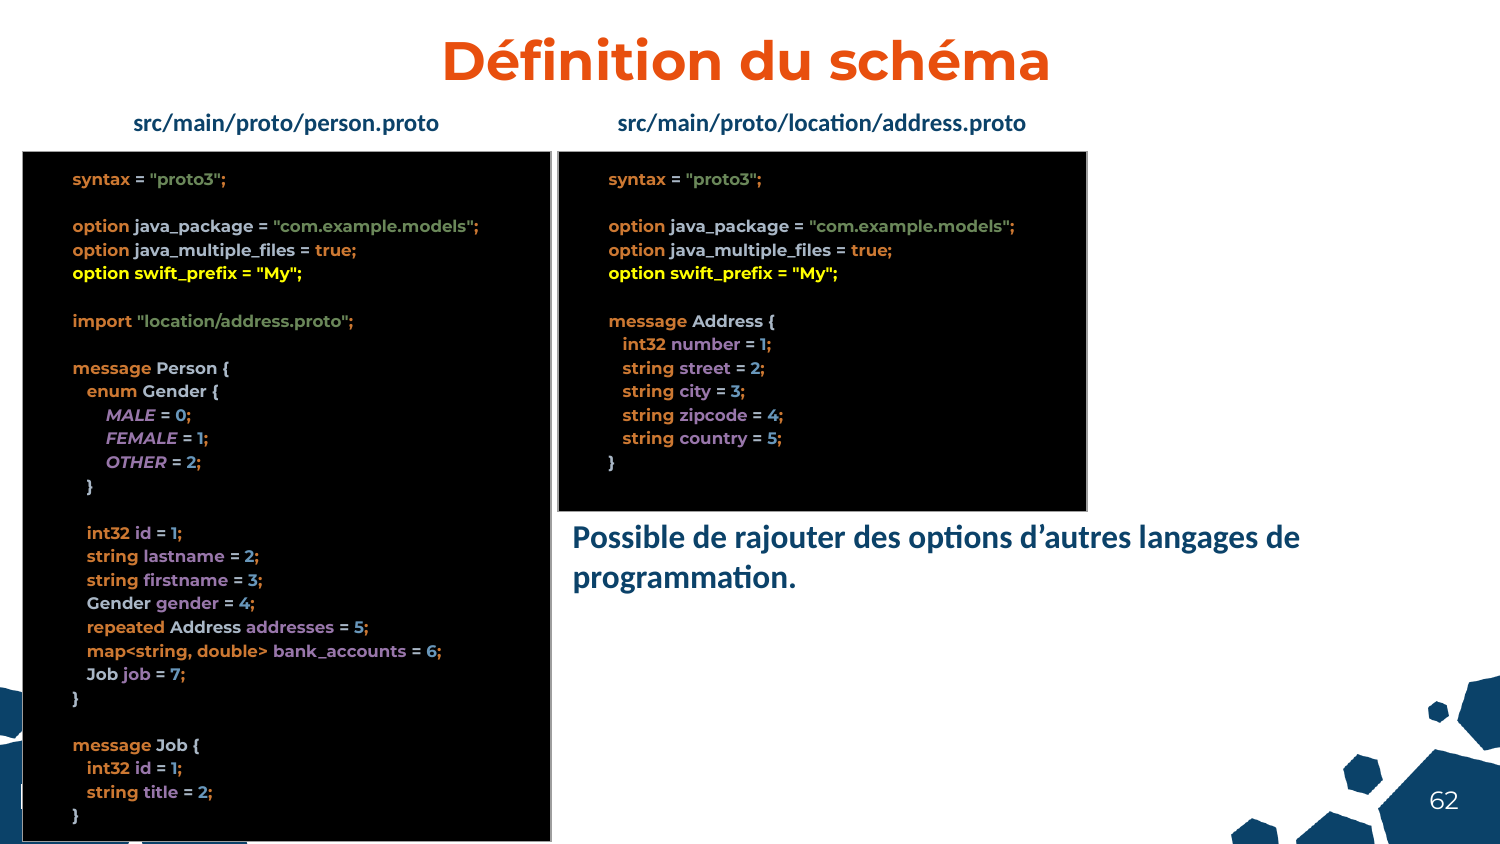

Définition du schéma

src/main/proto/person.proto
src/main/proto/location/address.proto
| syntax = "proto3"; option java\_package = "com.example.models"; option java\_multiple\_files = true; option swift\_prefix = "My"; import "location/address.proto"; message Person { enum Gender { MALE = 0; FEMALE = 1; OTHER = 2; } int32 id = 1; string lastname = 2; string firstname = 3; Gender gender = 4; repeated Address addresses = 5; map<string, double> bank\_accounts = 6; Job job = 7; } message Job { int32 id = 1; string title = 2; } |
| --- |
| syntax = "proto3"; option java\_package = "com.example.models"; option java\_multiple\_files = true; option swift\_prefix = "My"; message Address { int32 number = 1; string street = 2; string city = 3; string zipcode = 4; string country = 5; } |
| --- |
Possible de rajouter des options d’autres langages de programmation.
62